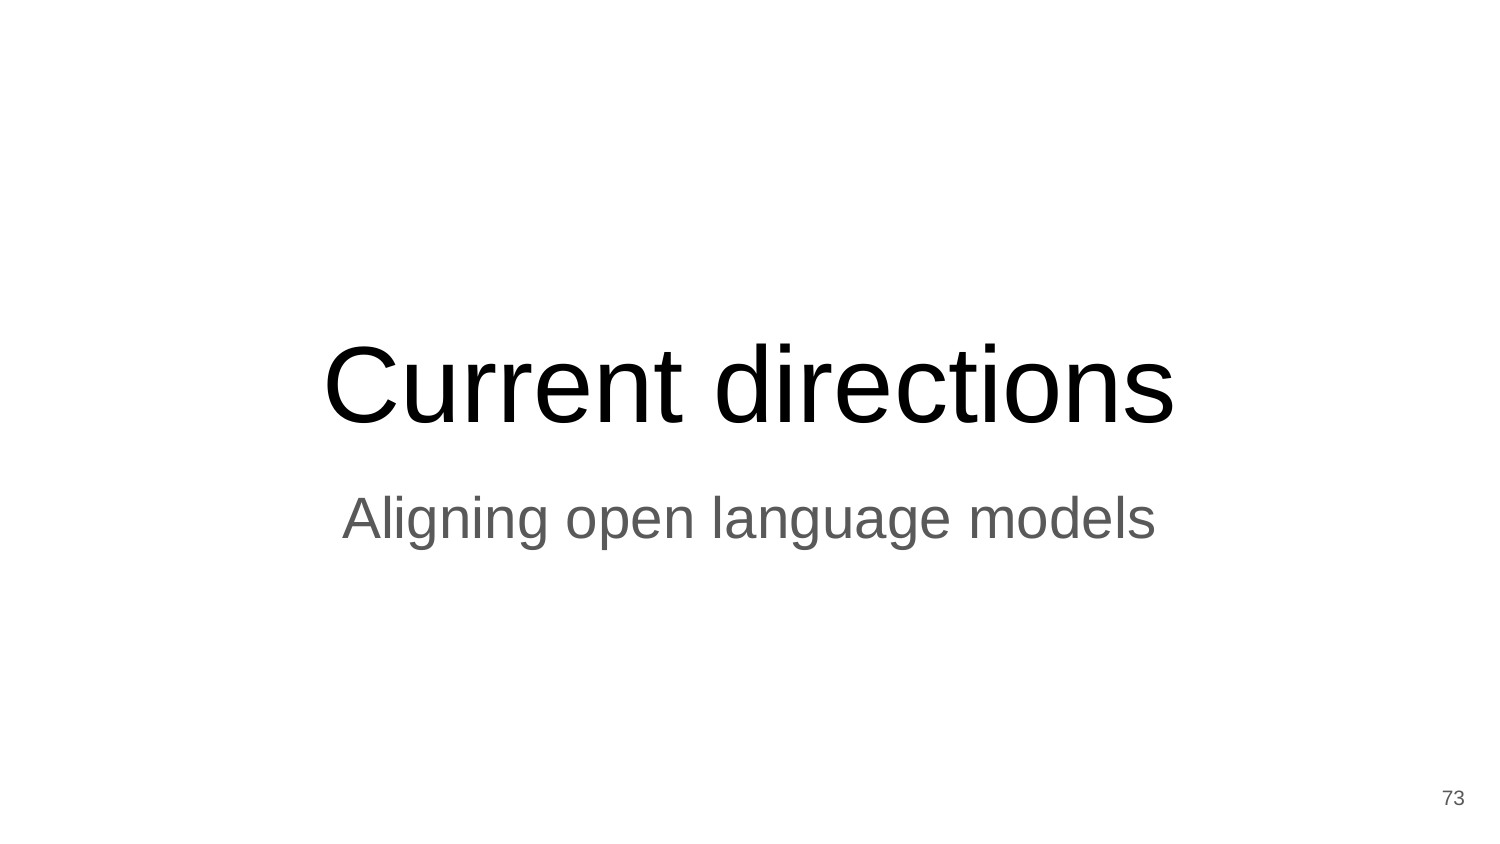

# Current directions
Aligning open language models
73